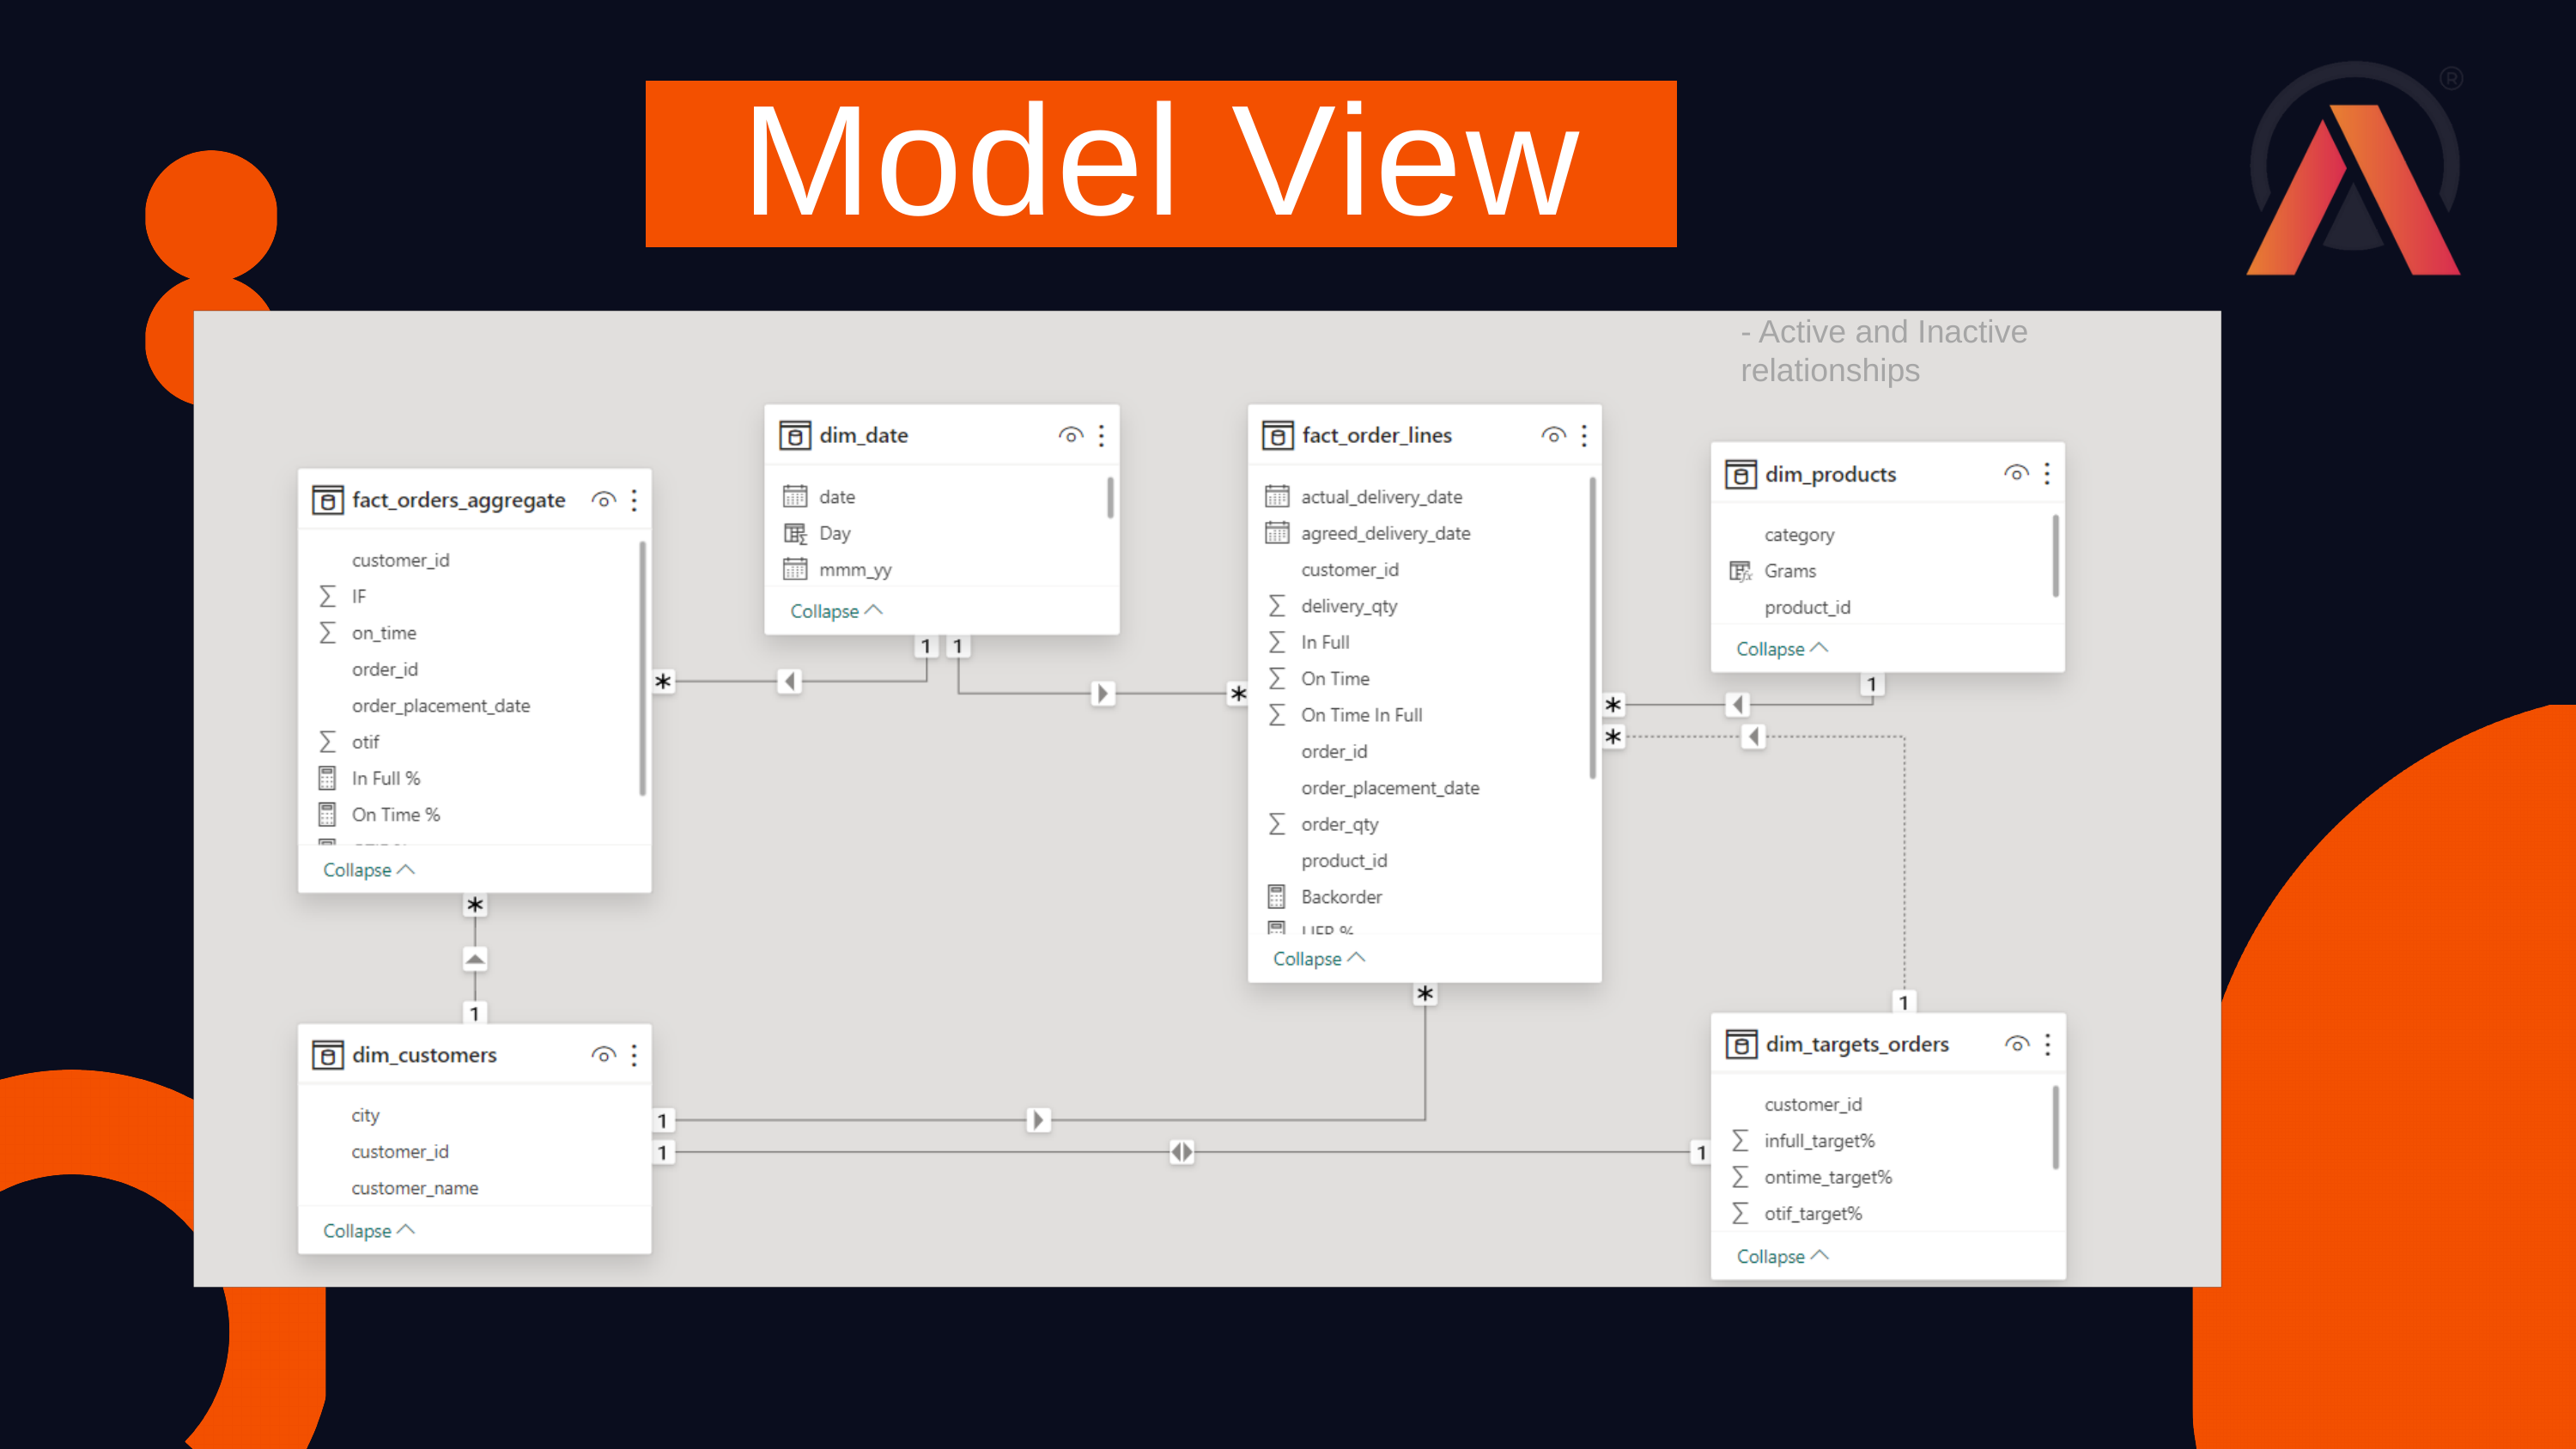

Model View

- Active and Inactive relationships